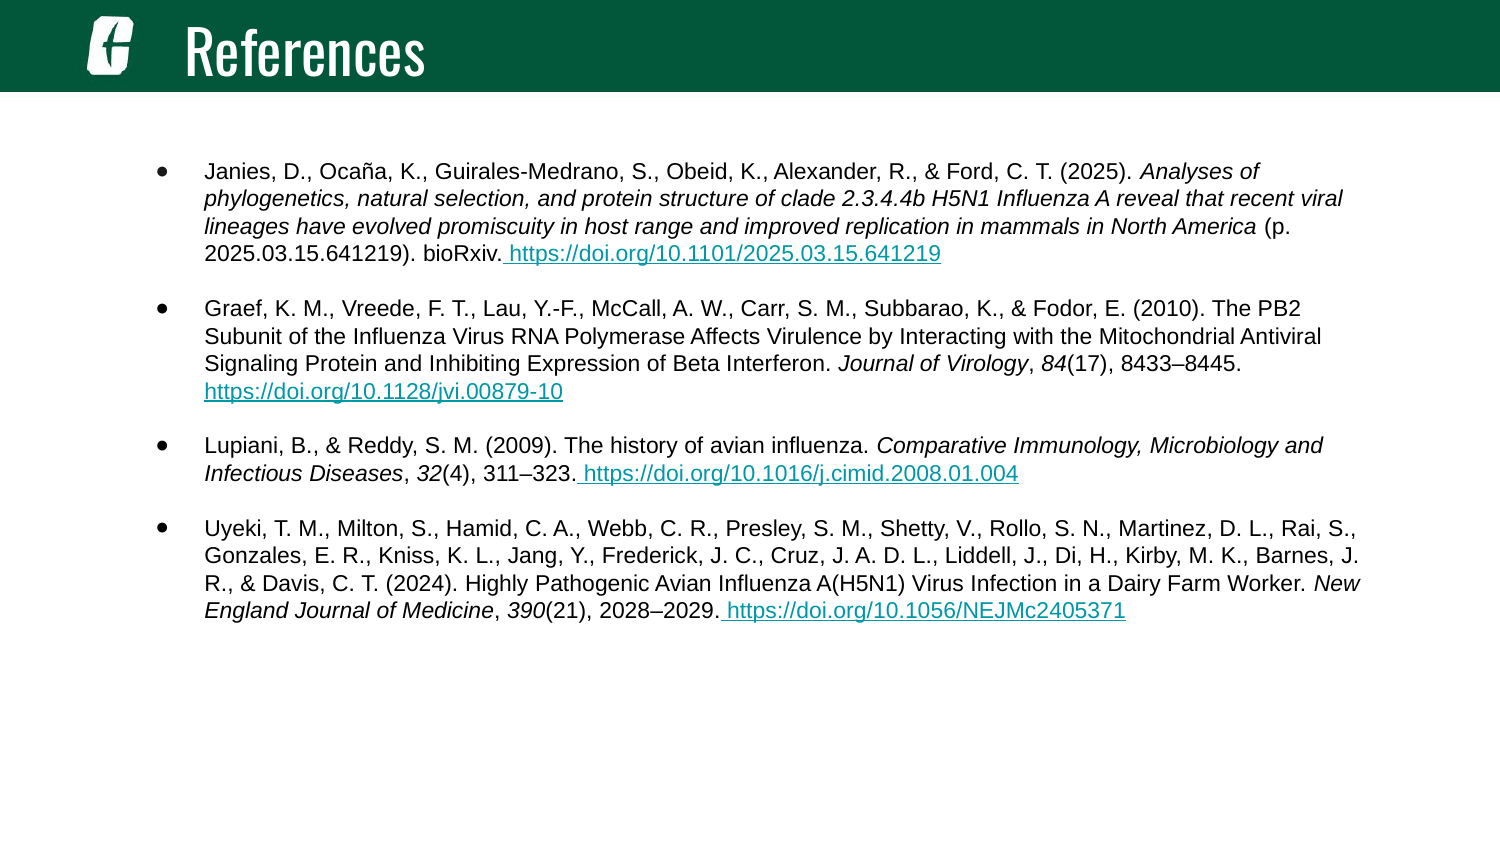

References
Janies, D., Ocaña, K., Guirales-Medrano, S., Obeid, K., Alexander, R., & Ford, C. T. (2025). Analyses of phylogenetics, natural selection, and protein structure of clade 2.3.4.4b H5N1 Influenza A reveal that recent viral lineages have evolved promiscuity in host range and improved replication in mammals in North America (p. 2025.03.15.641219). bioRxiv. https://doi.org/10.1101/2025.03.15.641219

Graef, K. M., Vreede, F. T., Lau, Y.-F., McCall, A. W., Carr, S. M., Subbarao, K., & Fodor, E. (2010). The PB2 Subunit of the Influenza Virus RNA Polymerase Affects Virulence by Interacting with the Mitochondrial Antiviral Signaling Protein and Inhibiting Expression of Beta Interferon. Journal of Virology, 84(17), 8433–8445. https://doi.org/10.1128/jvi.00879-10

Lupiani, B., & Reddy, S. M. (2009). The history of avian influenza. Comparative Immunology, Microbiology and Infectious Diseases, 32(4), 311–323. https://doi.org/10.1016/j.cimid.2008.01.004

Uyeki, T. M., Milton, S., Hamid, C. A., Webb, C. R., Presley, S. M., Shetty, V., Rollo, S. N., Martinez, D. L., Rai, S., Gonzales, E. R., Kniss, K. L., Jang, Y., Frederick, J. C., Cruz, J. A. D. L., Liddell, J., Di, H., Kirby, M. K., Barnes, J. R., & Davis, C. T. (2024). Highly Pathogenic Avian Influenza A(H5N1) Virus Infection in a Dairy Farm Worker. New England Journal of Medicine, 390(21), 2028–2029. https://doi.org/10.1056/NEJMc2405371